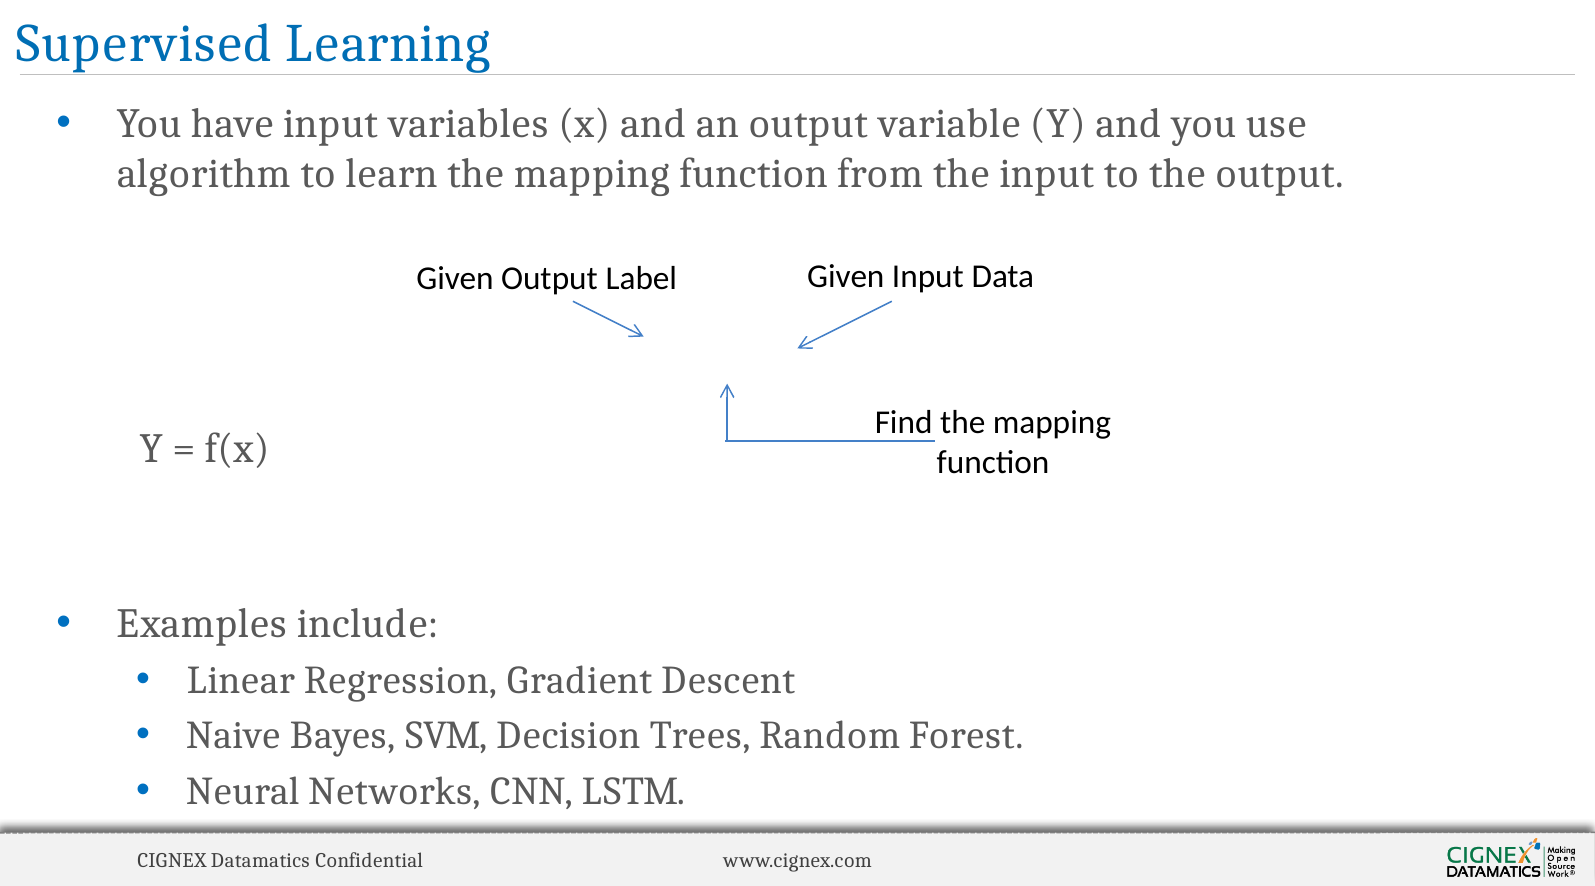

# Supervised Learning
You have input variables (x) and an output variable (Y) and you use algorithm to learn the mapping function from the input to the output.

													 		                                                                Y = f(x)

Examples include:
Linear Regression, Gradient Descent
Naive Bayes, SVM, Decision Trees, Random Forest.
Neural Networks, CNN, LSTM.
Given Input Data
Given Output Label
Find the mapping function
18